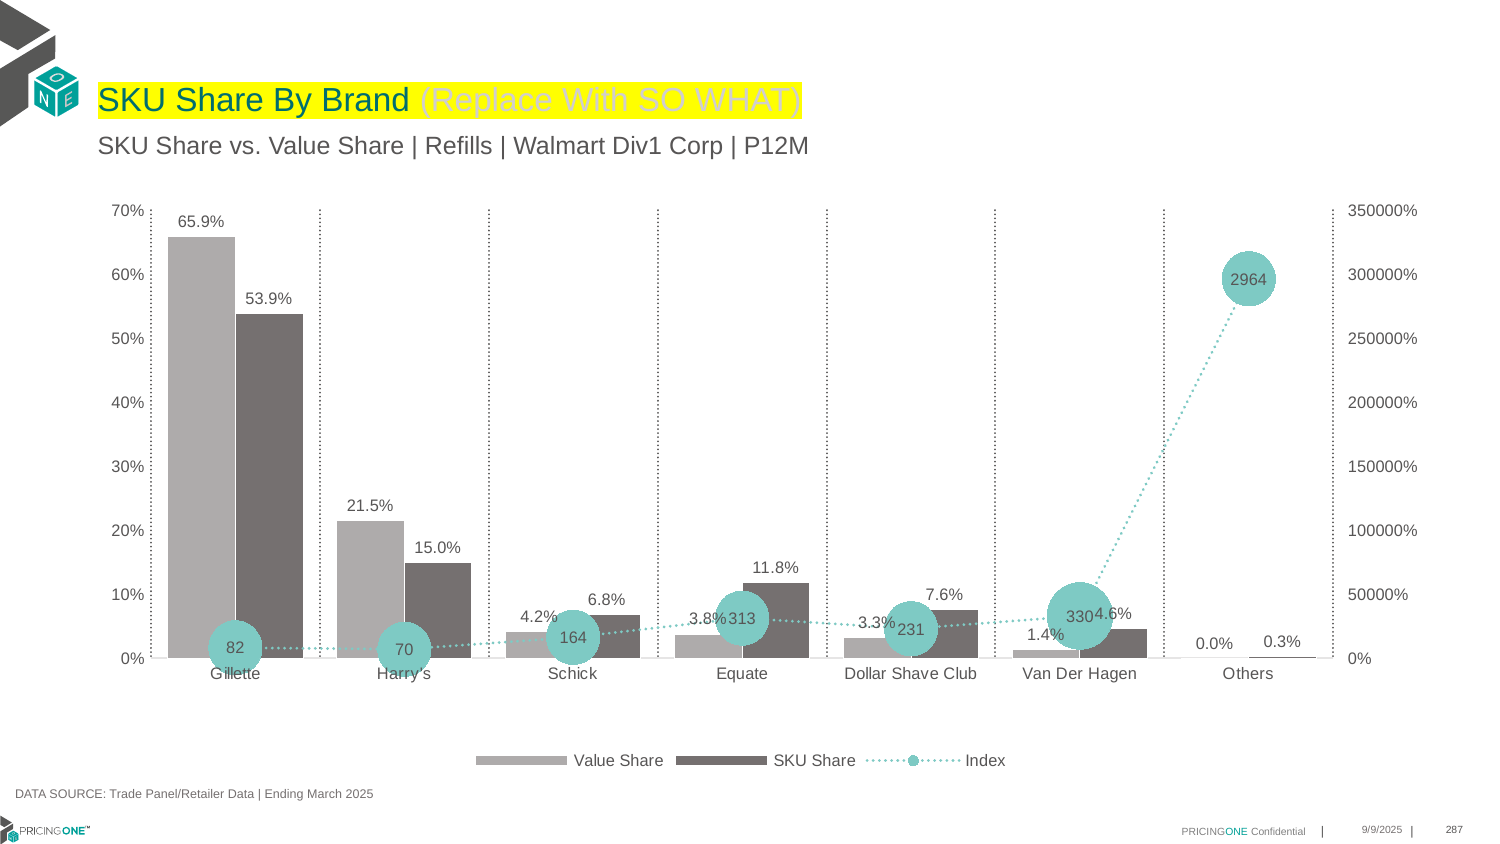

# SKU Share By Brand (Replace With SO WHAT)
SKU Share vs. Value Share | Refills | Walmart Div1 Corp | P12M

### Chart

| Category | Value Share | SKU Share | Index |
|---|---|---|---|
| Gillette | 0.6587103362448233 | 0.538505419281232 | 81.75147551974732 |
| Harry's | 0.21478330524000885 | 0.15002852253280088 | 69.85110987334515 |
| Schick | 0.04185489590027523 | 0.06845407872219053 | 163.55094726622025 |
| Equate | 0.03767356388469502 | 0.11808328579577868 | 313.4380547515716 |
| Dollar Shave Club | 0.032889977513461635 | 0.07586993725042784 | 230.67798456041757 |
| Van Der Hagen | 0.013991703065241055 | 0.04620650313747861 | 330.2421651033126 |
| Others | 9.62181514948856e-05 | 0.002852253280091272 | 2964.360919200242 |
DATA SOURCE: Trade Panel/Retailer Data | Ending March 2025

9/9/2025
287